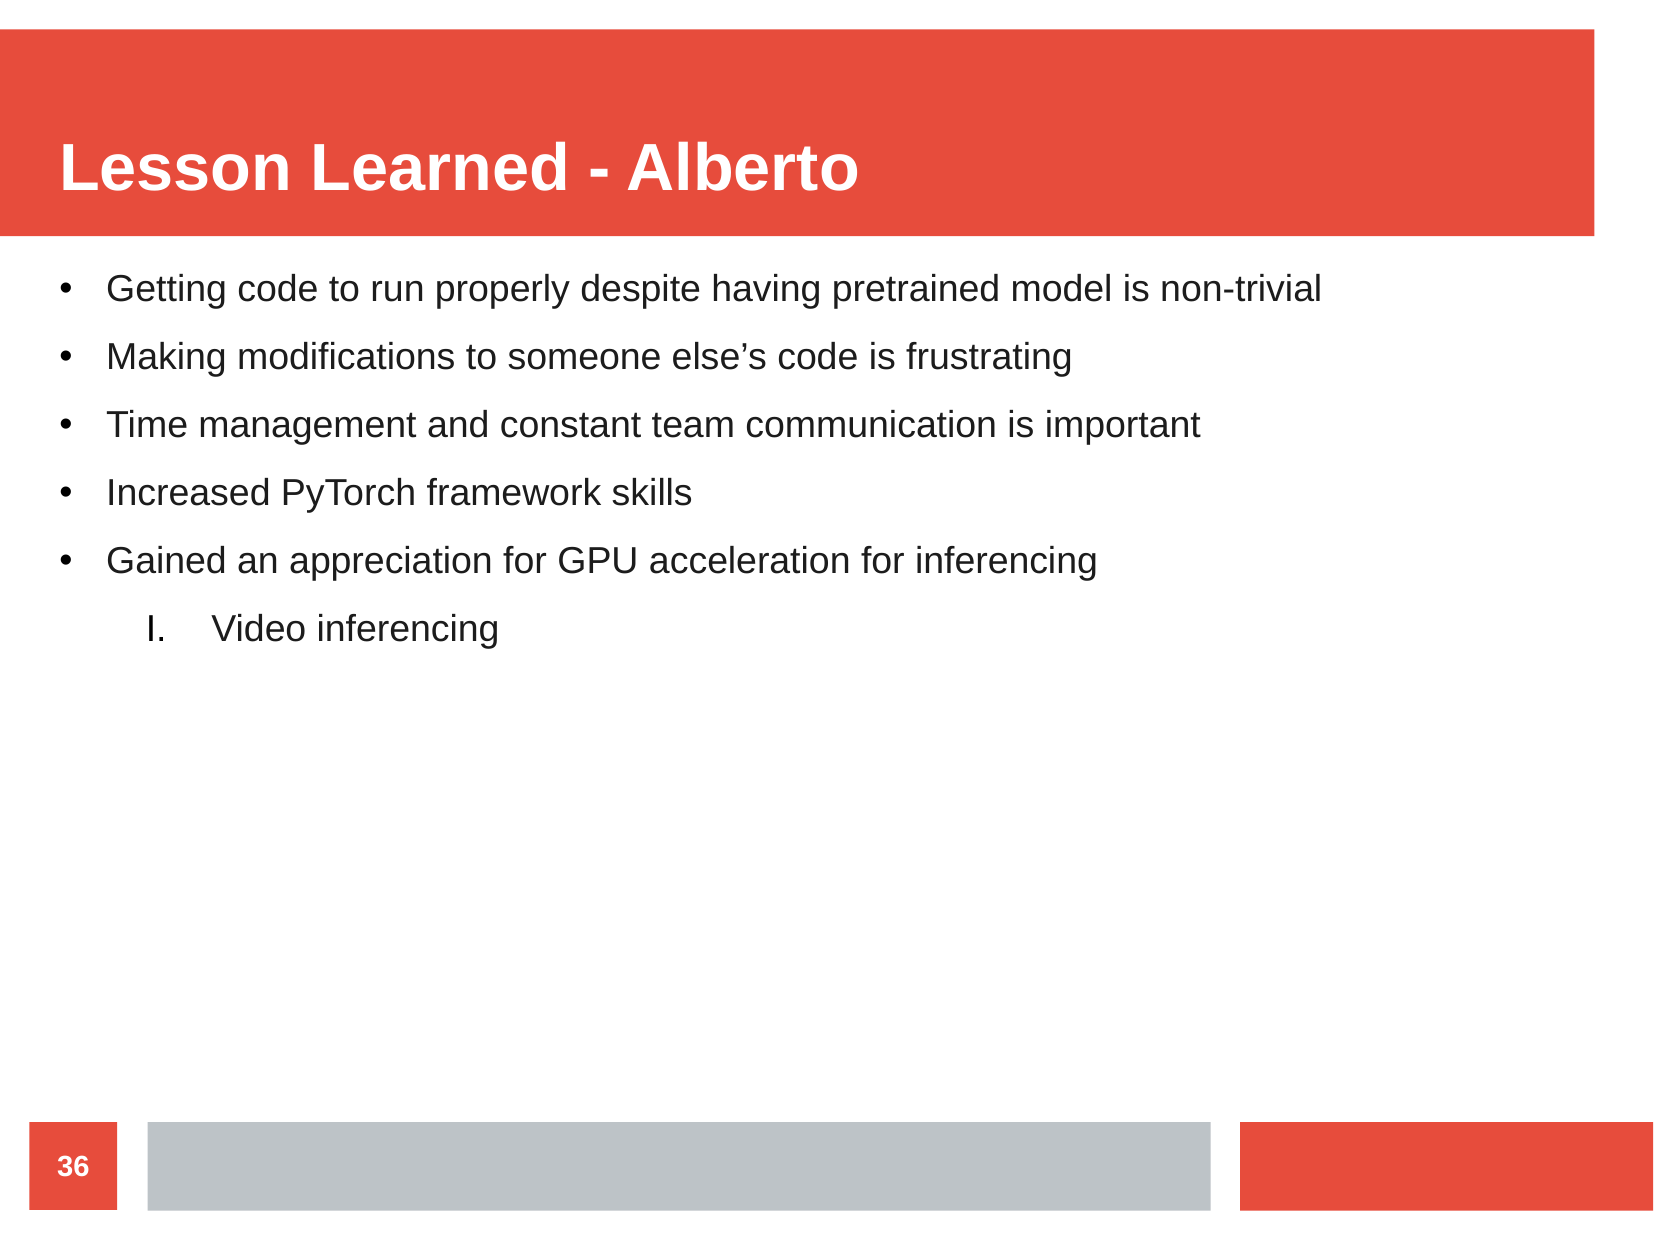

Lesson Learned - Alberto
Getting code to run properly despite having pretrained model is non-trivial
Making modifications to someone else’s code is frustrating
Time management and constant team communication is important
Increased PyTorch framework skills
Gained an appreciation for GPU acceleration for inferencing
Video inferencing

36